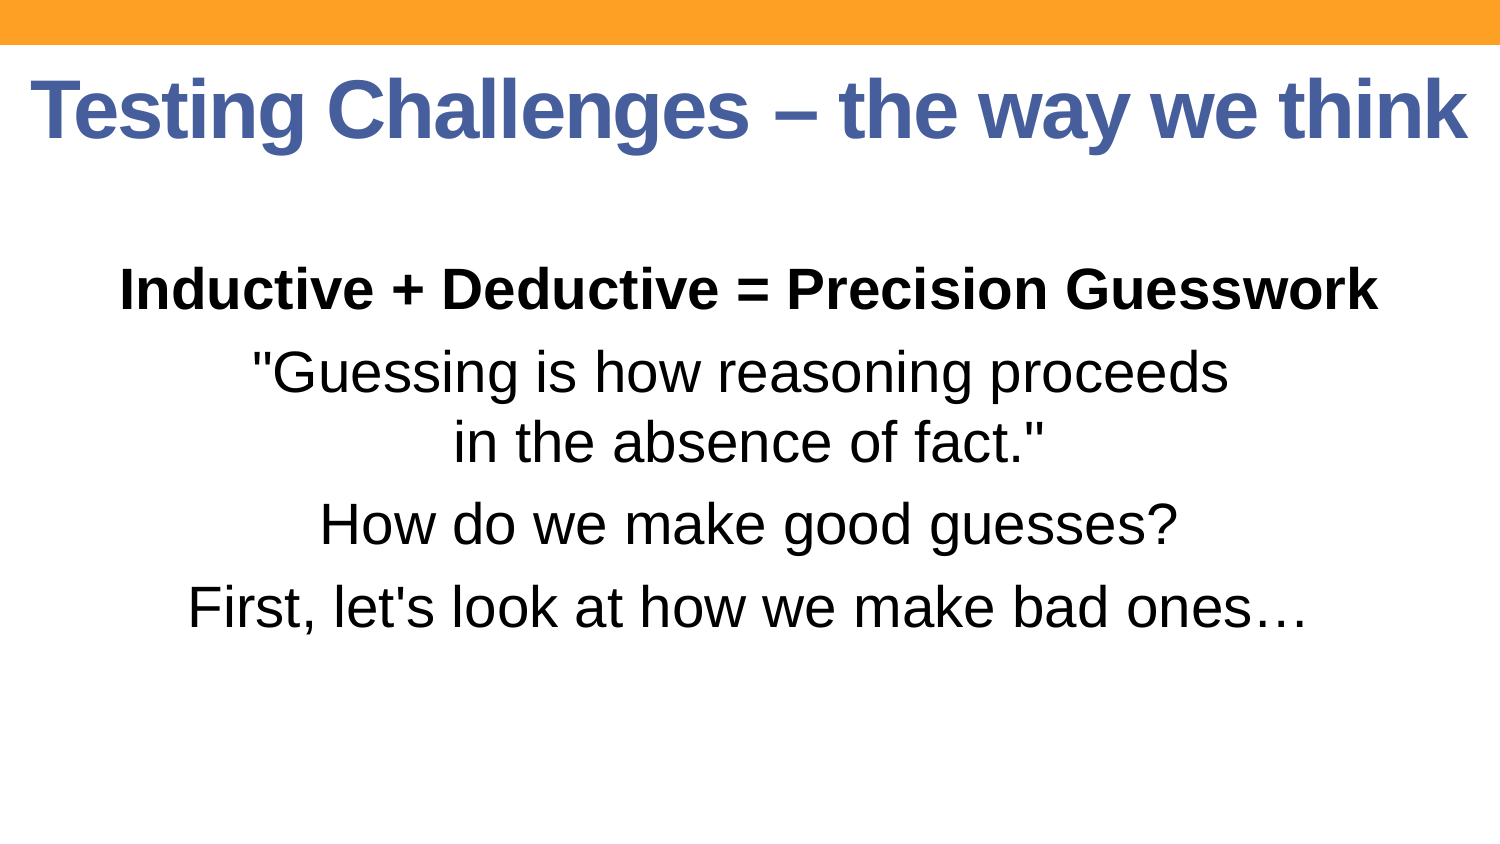

# Testing Challenges – the way we think

Inductive + Deductive = Precision Guesswork
"Guessing is how reasoning proceeds
in the absence of fact."
How do we make good guesses?
First, let's look at how we make bad ones…